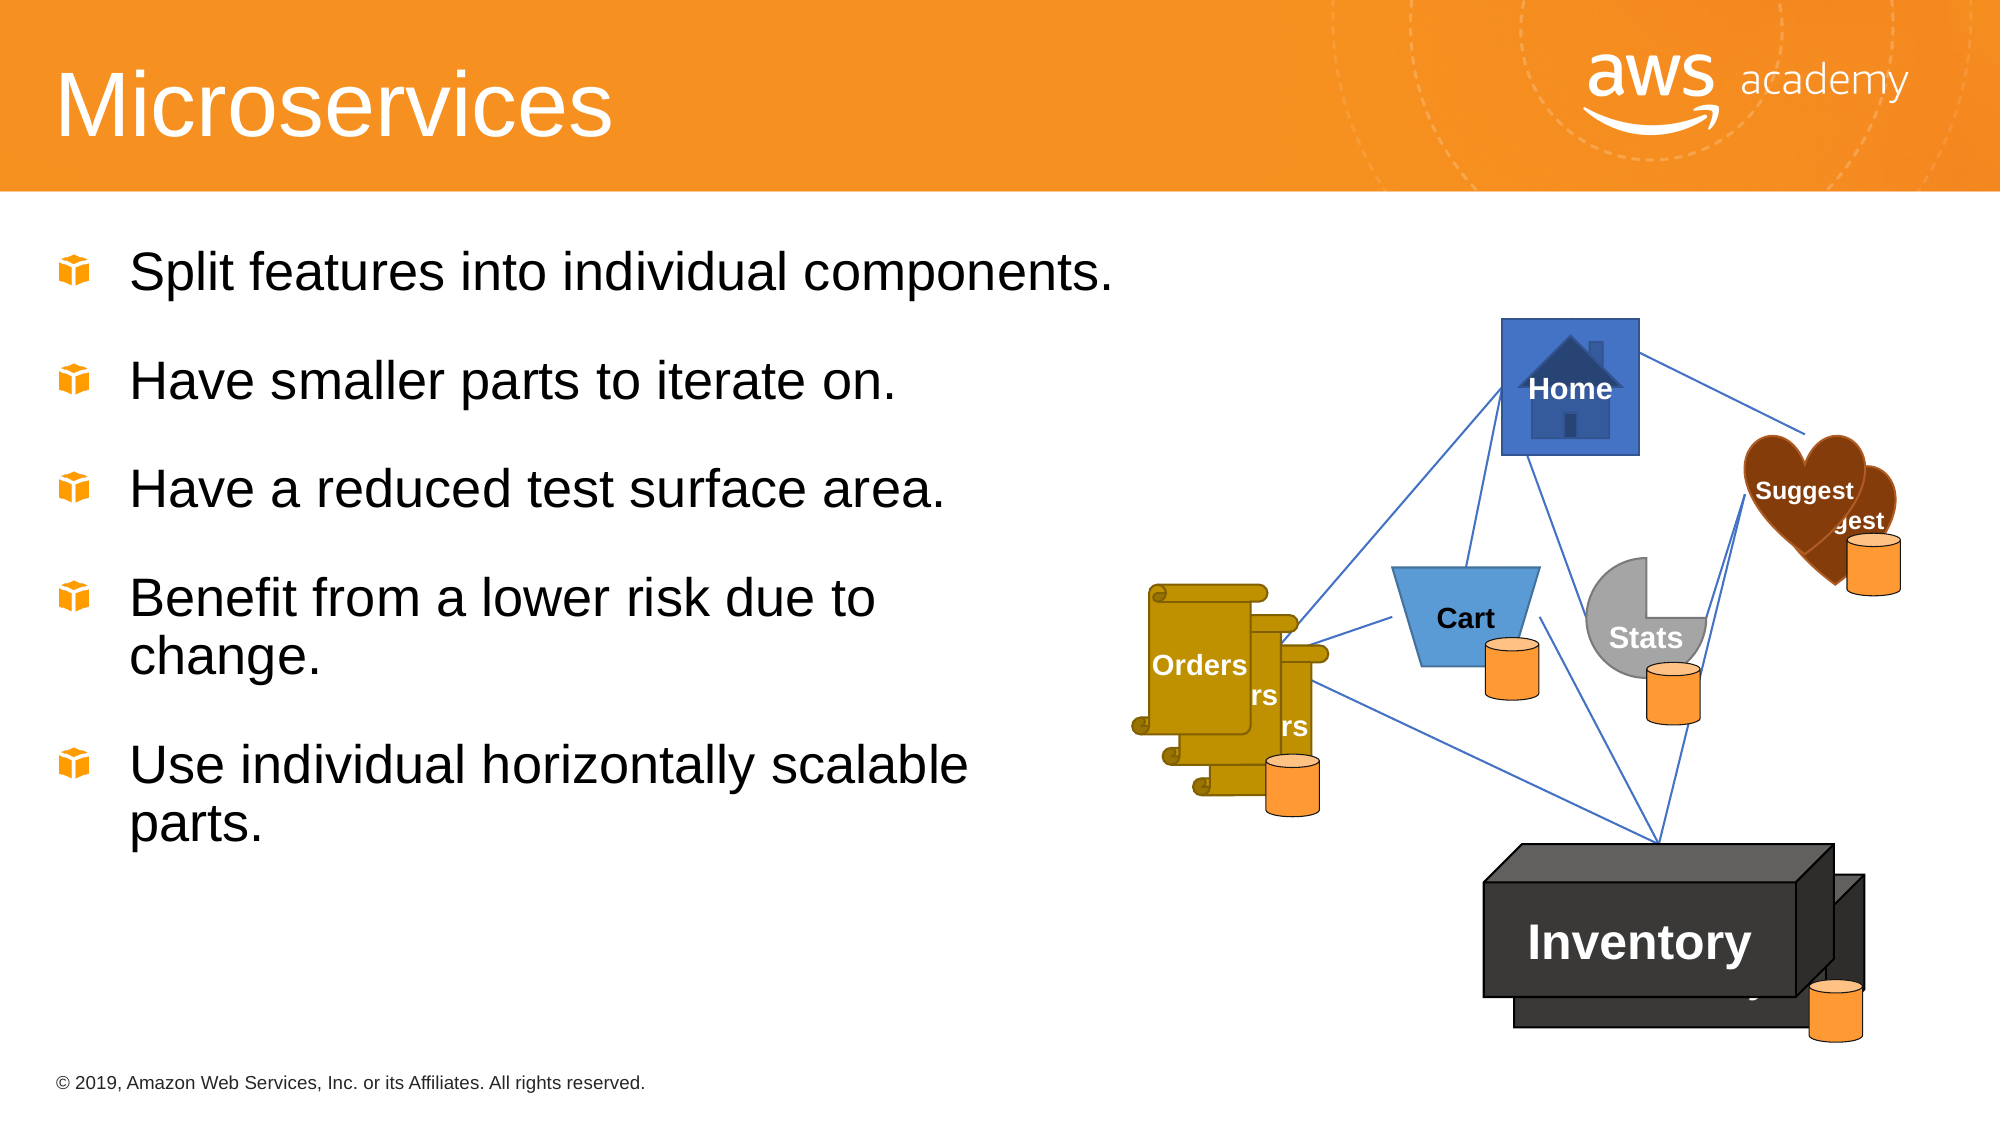

# Microservices
Split features into individual components.
Have smaller parts to iterate on.
Have a reduced test surface area.
Benefit from a lower risk due to         change.
Use individual horizontally scalable        parts.
Home
Suggest
Suggest

Stats
Cart
Orders
Orders

Orders

Inventory
Inventory